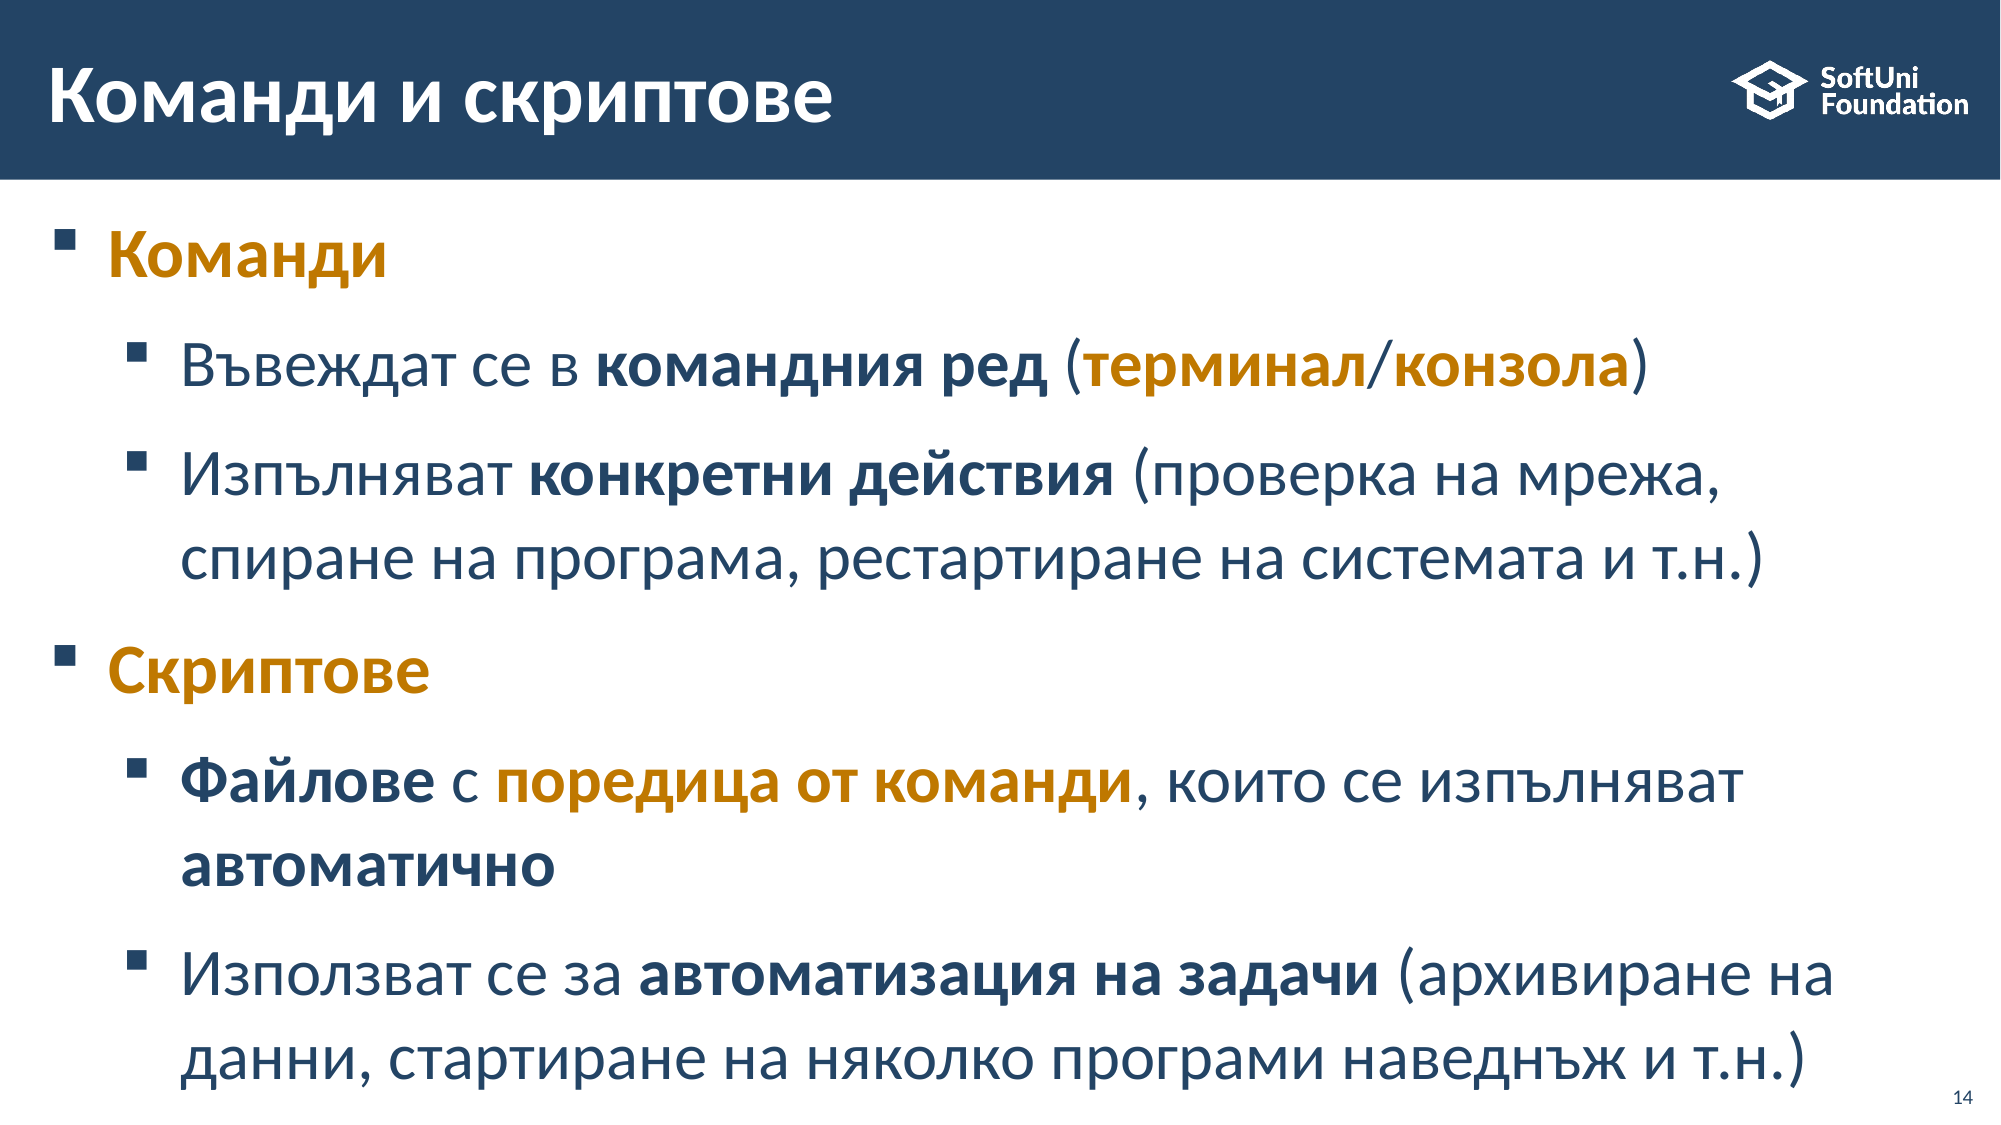

# Команди и скриптове
Команди
Въвеждат се в командния ред (терминал/конзола)
Изпълняват конкретни действия (проверка на мрежа, спиране на програма, рестартиране на системата и т.н.)
Скриптове
Файлове с поредица от команди, които се изпълняват автоматично
Използват се за автоматизация на задачи (архивиране на данни, стартиране на няколко програми наведнъж и т.н.)
14